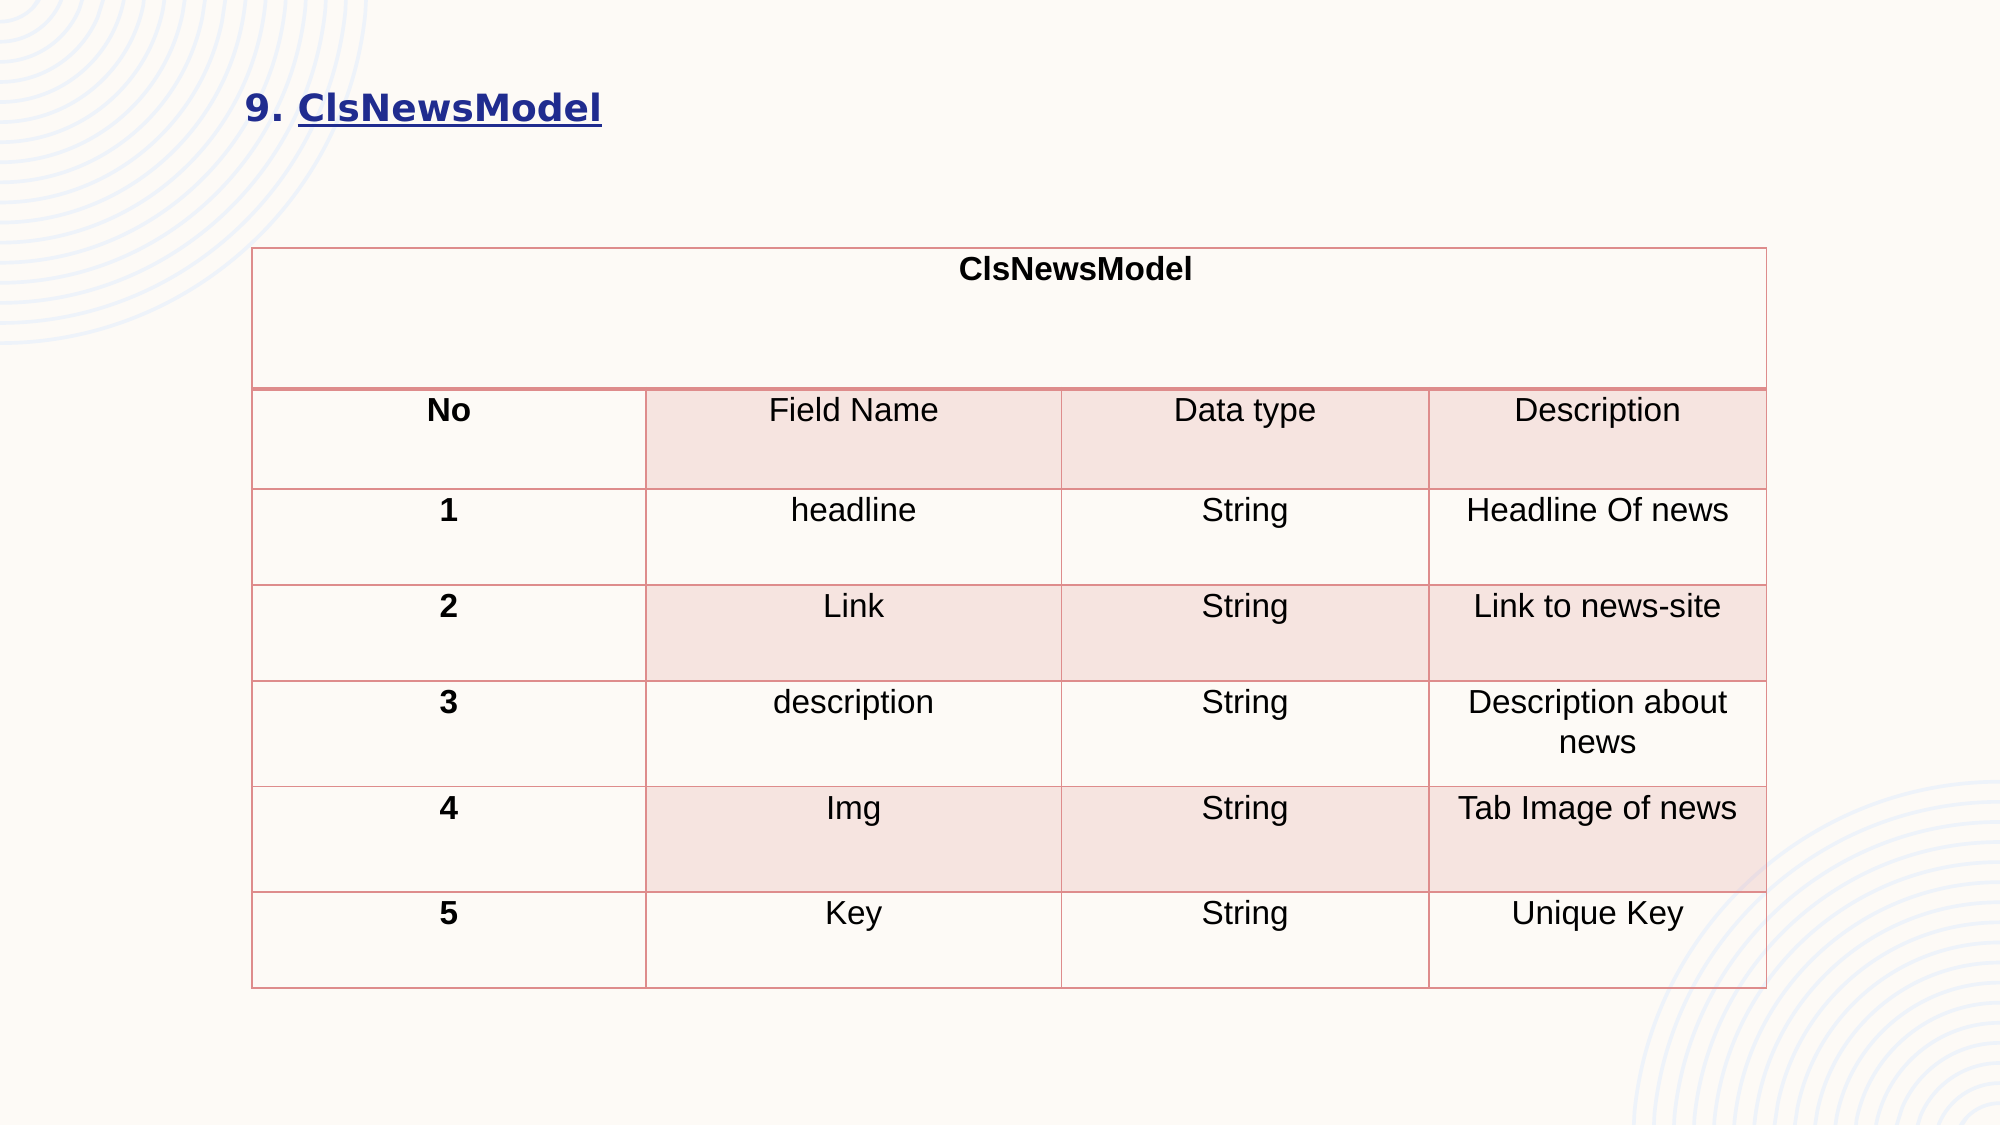

9. ClsNewsModel
| ClsNewsModel |  |  |  |
| --- | --- | --- | --- |
| No | Field Name | Data type | Description |
| 1 | headline | String | Headline Of news |
| 2 | Link | String | Link to news-site |
| 3 | description | String | Description about news |
| 4 | Img | String | Tab Image of news |
| 5 | Key | String | Unique Key |